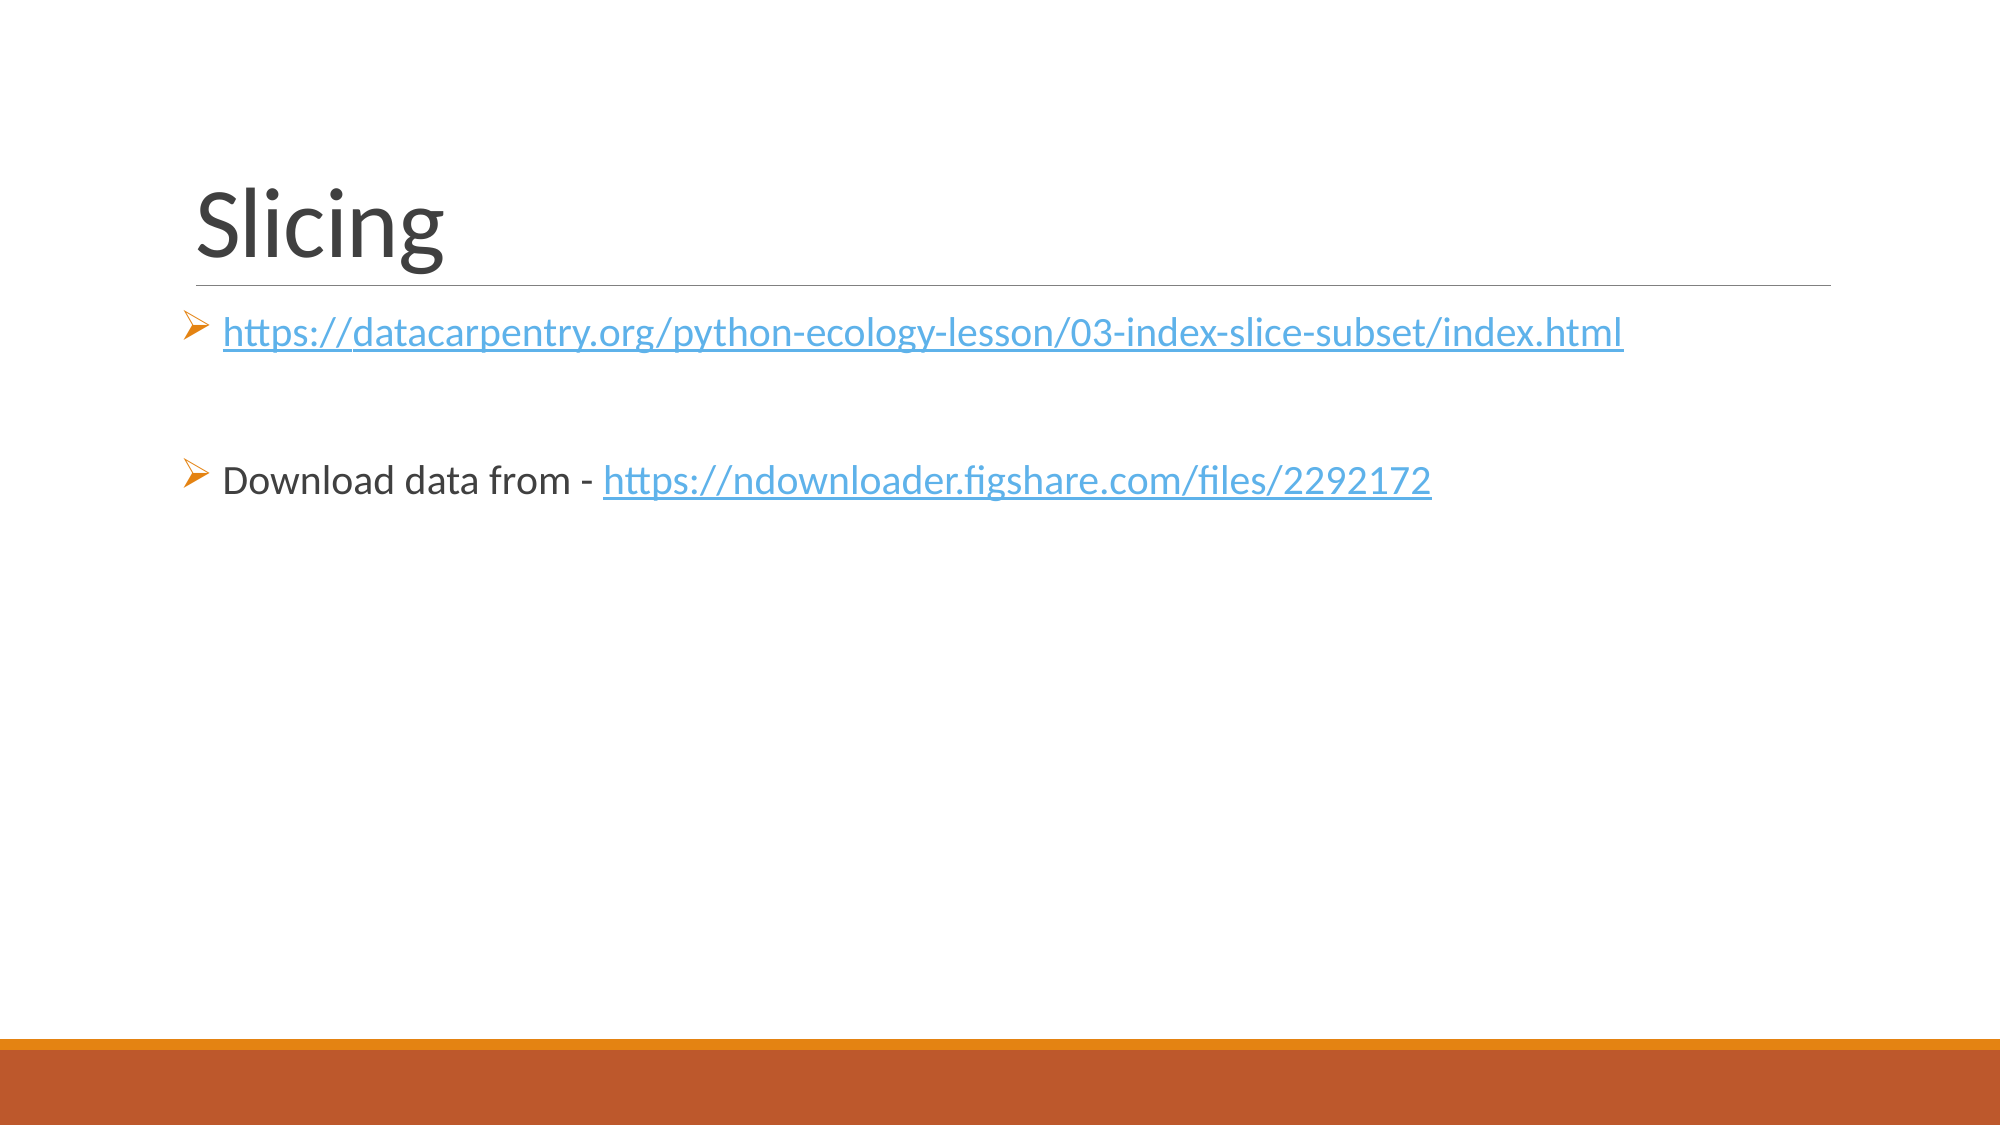

# Slicing
 https://datacarpentry.org/python-ecology-lesson/03-index-slice-subset/index.html

 Download data from - https://ndownloader.figshare.com/files/2292172